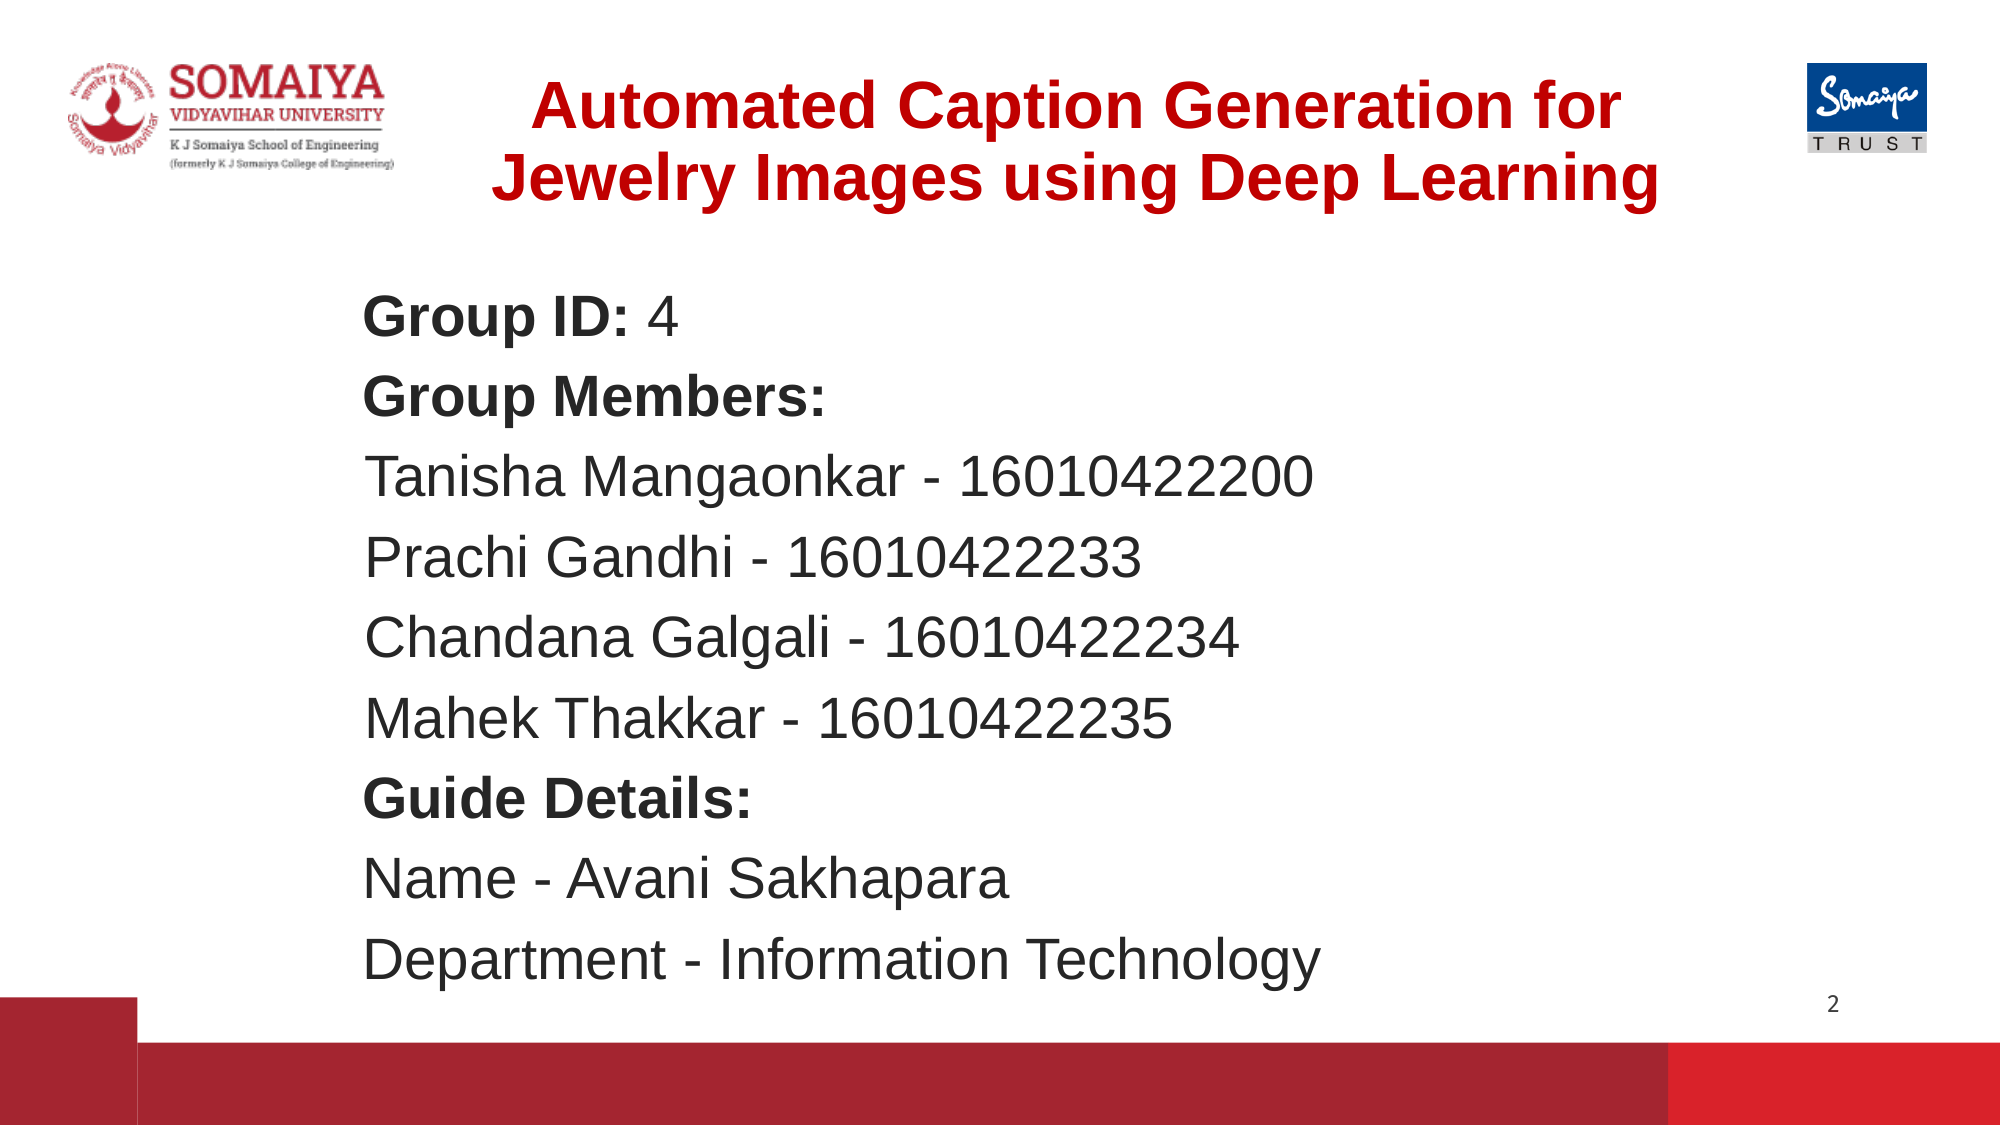

# Automated Caption Generation for Jewelry Images using Deep Learning
Group ID: 4
Group Members:
Tanisha Mangaonkar - 16010422200
Prachi Gandhi - 16010422233
Chandana Galgali - 16010422234
Mahek Thakkar - 16010422235
Guide Details:
Name - Avani Sakhapara
Department - Information Technology

2